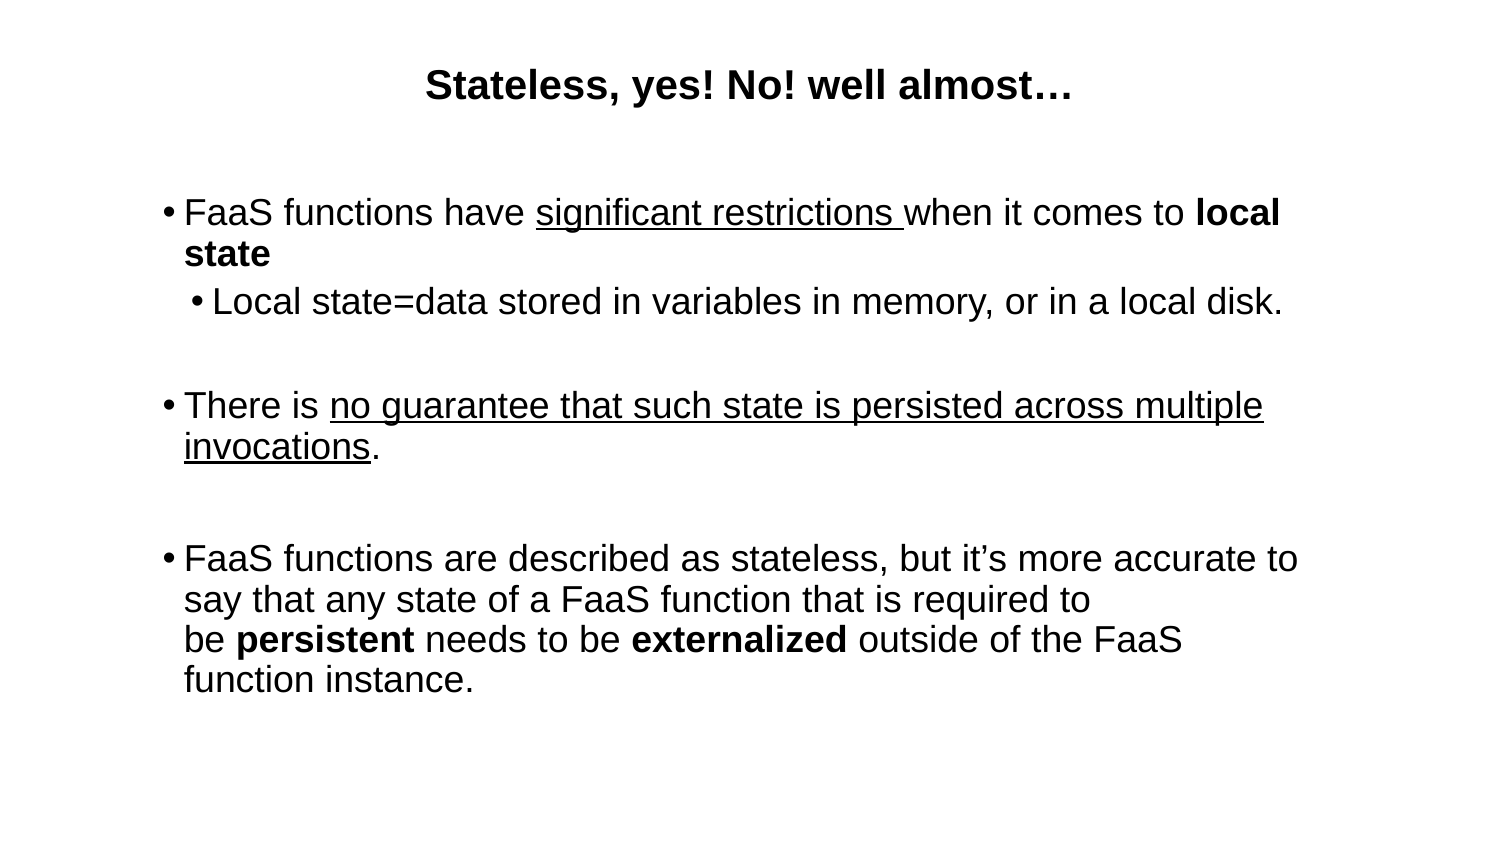

# Stateless, yes! No! well almost…
FaaS functions have significant restrictions when it comes to local state
Local state=data stored in variables in memory, or in a local disk.

There is no guarantee that such state is persisted across multiple invocations.

FaaS functions are described as stateless, but it’s more accurate to say that any state of a FaaS function that is required to be persistent needs to be externalized outside of the FaaS function instance.
32